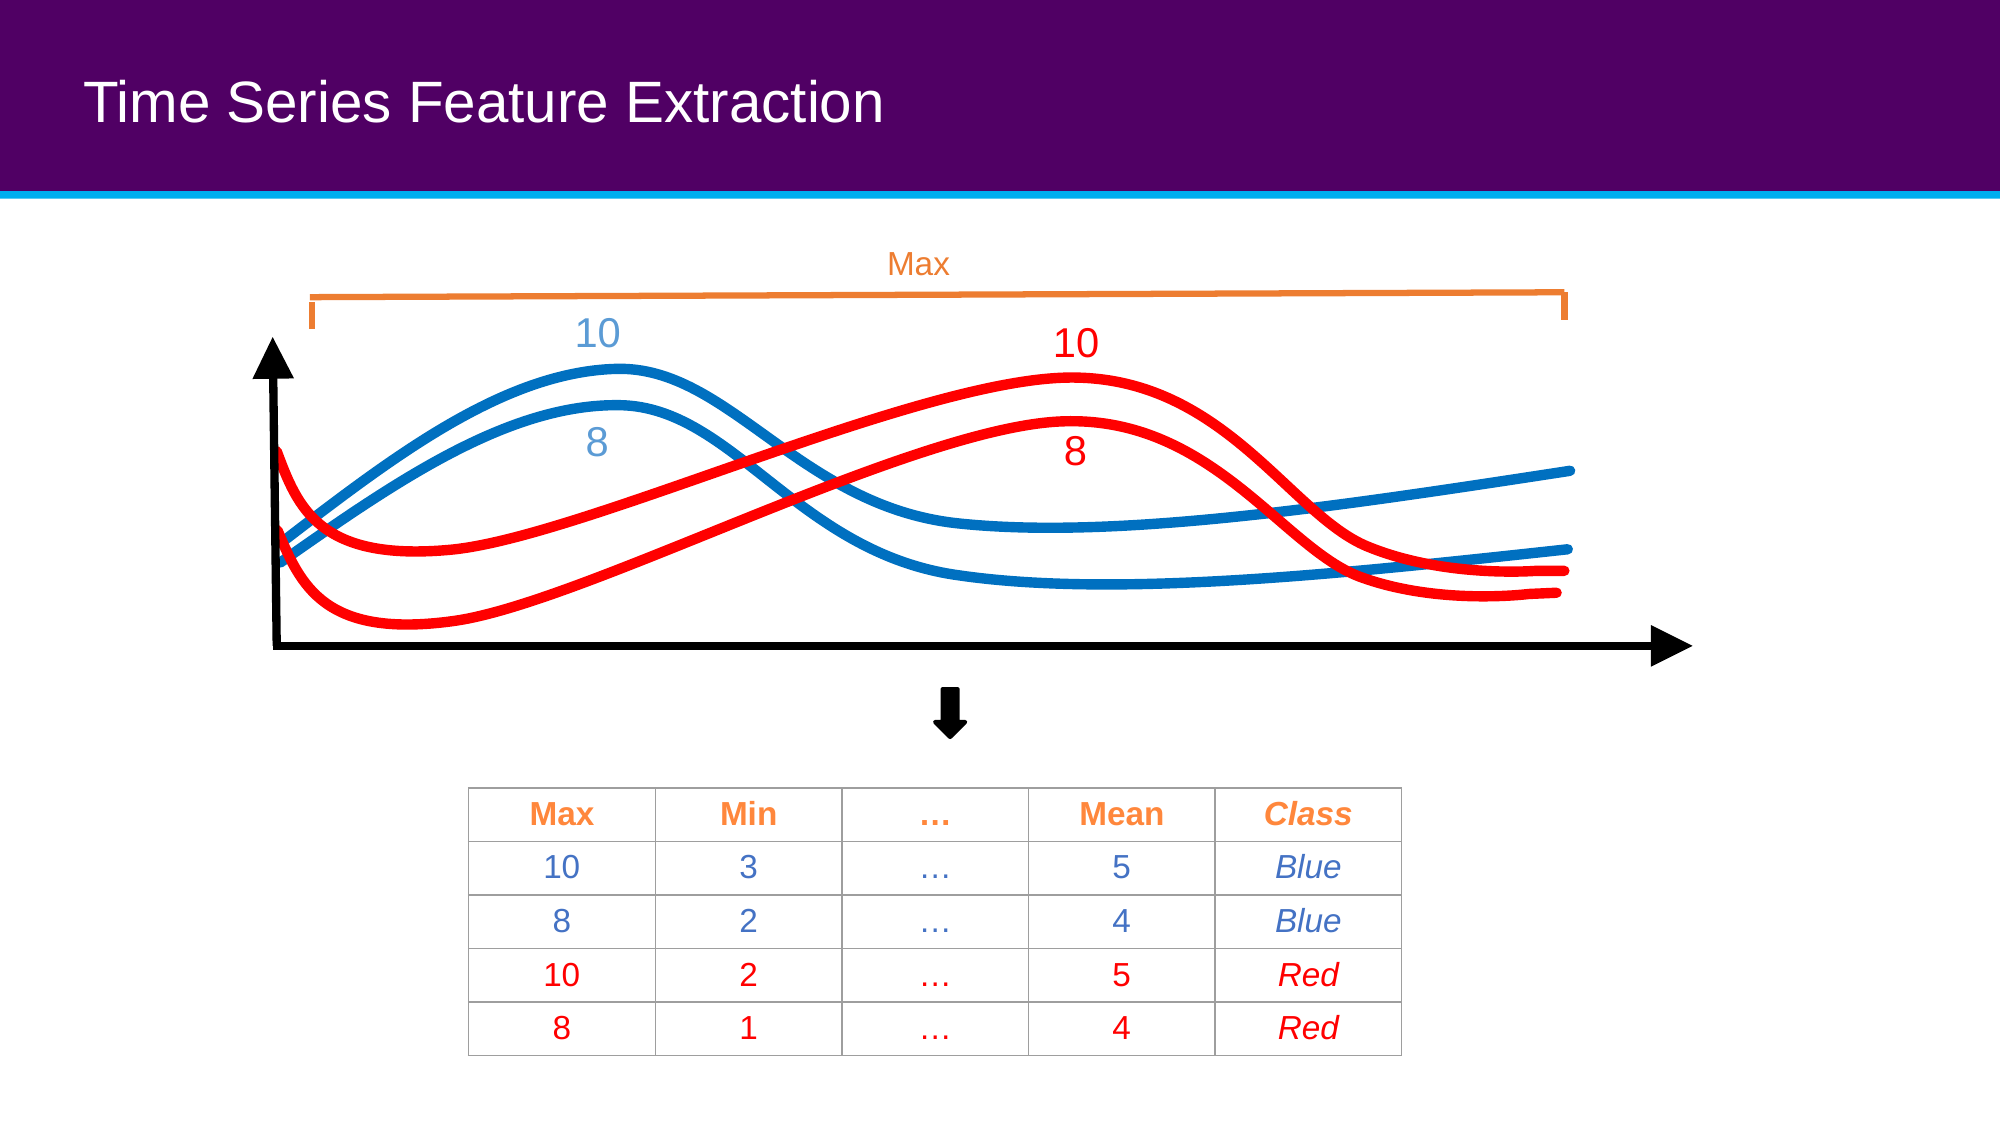

# Time Series Feature Extraction
Max
10
10

8
8

| Max | Min | … | Mean | Class |
| --- | --- | --- | --- | --- |
| 10 | 3 | … | 5 | Blue |
| 8 | 2 | … | 4 | Blue |
| 10 | 2 | … | 5 | Red |
| 8 | 1 | … | 4 | Red |